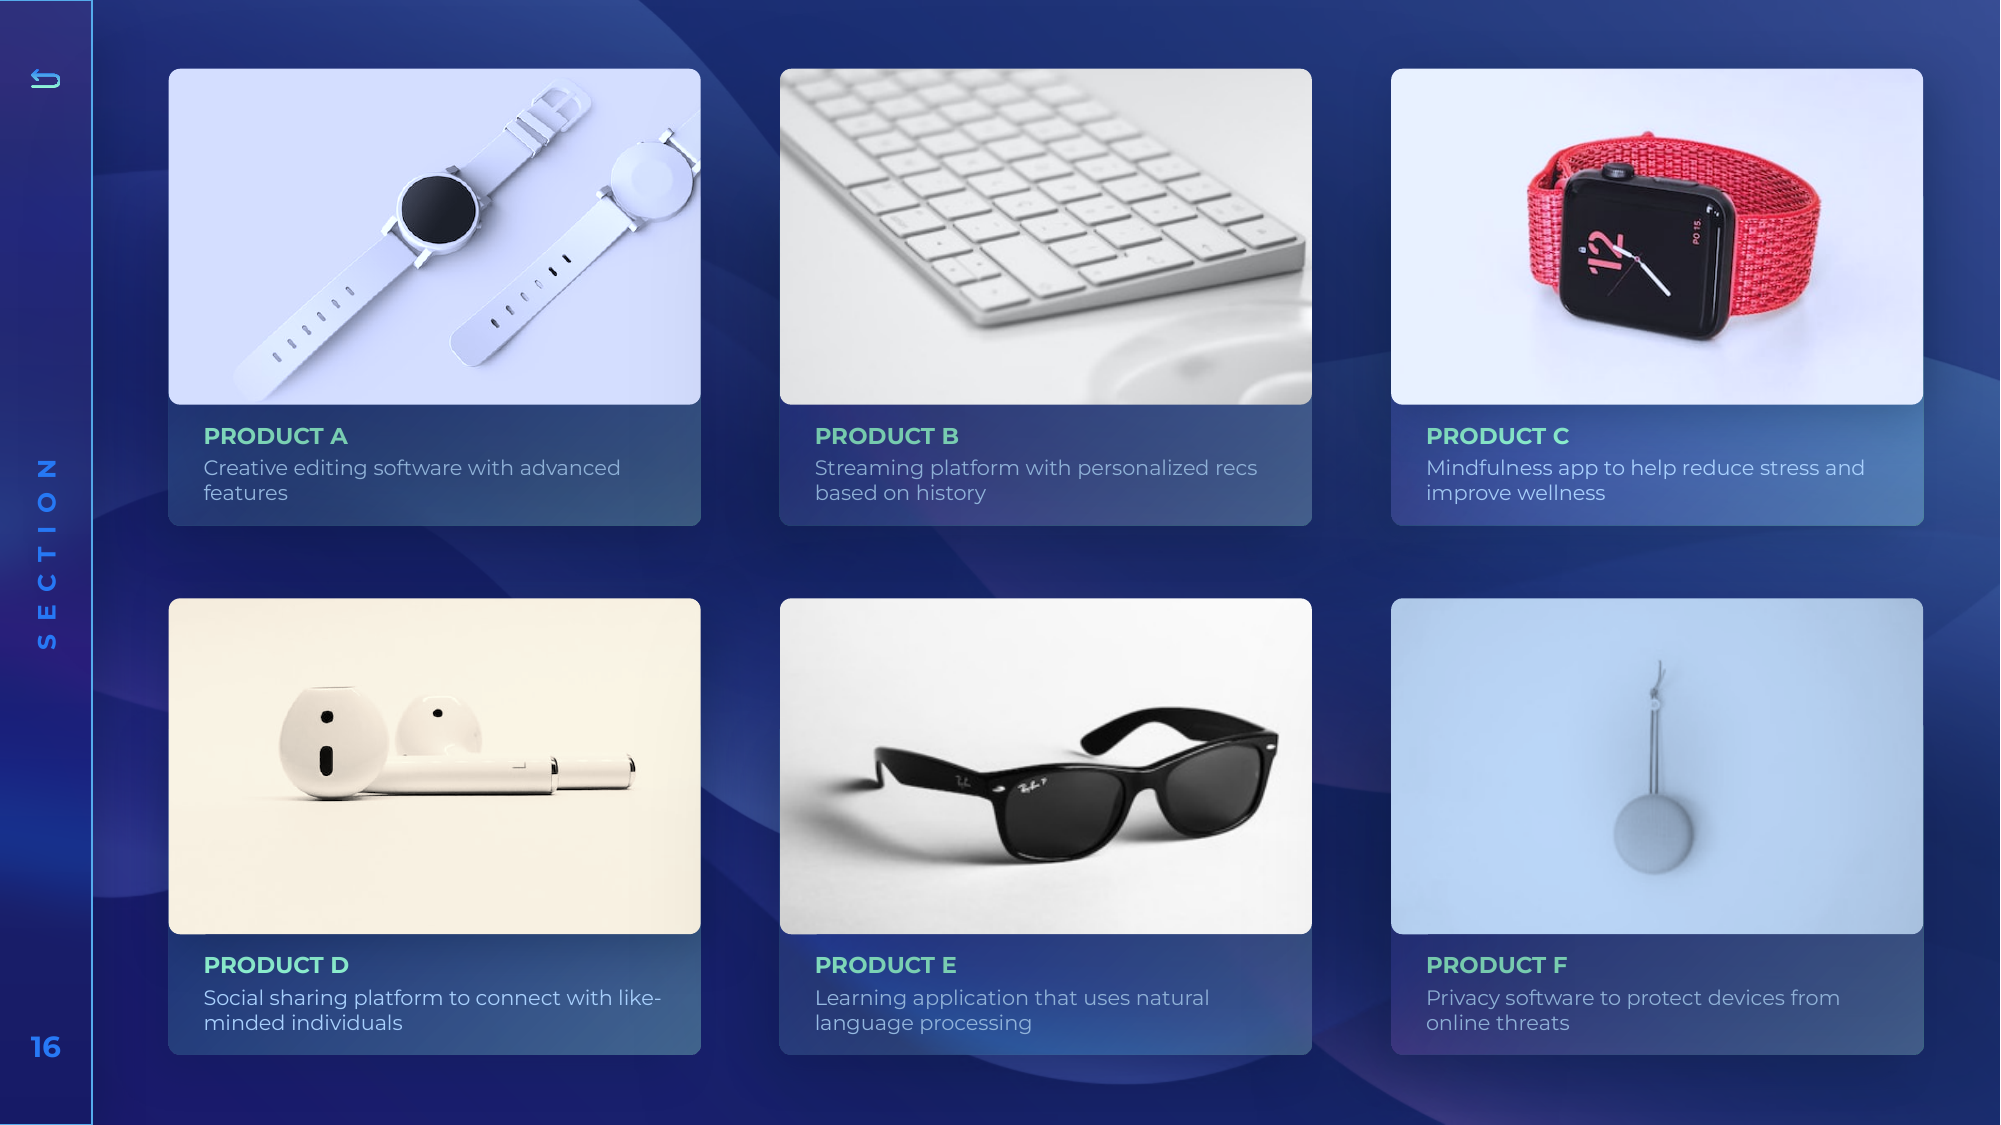

PRODUCT A
Creative editing software with advanced features
PRODUCT B
Streaming platform with personalized recs based on history
PRODUCT C
Mindfulness app to help reduce stress and improve wellness
SECTION

PRODUCT D
Social sharing platform to connect with like-minded individuals
PRODUCT E
Learning application that uses natural language processing
PRODUCT F
Privacy software to protect devices from online threats
16